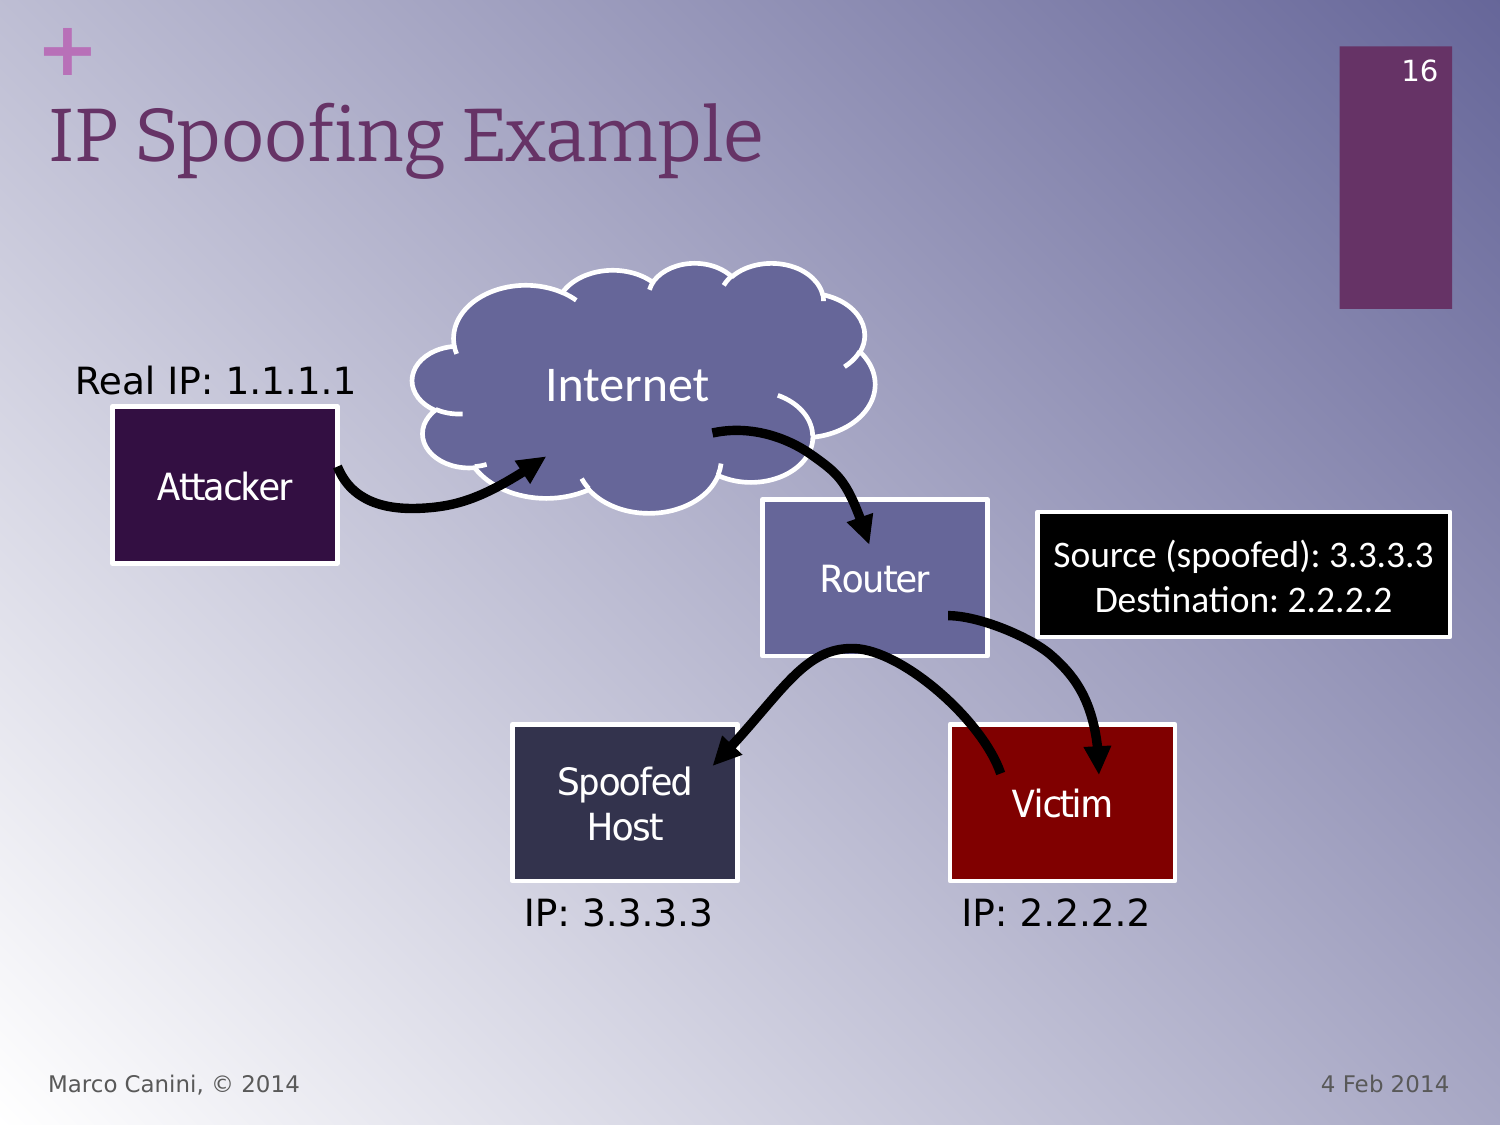

16
# IP Spoofing Example
Internet
Real IP: 1.1.1.1
Attacker

Router
Source (spoofed): 3.3.3.3
Destination: 2.2.2.2

Spoofed Host
Victim
IP: 3.3.3.3
IP: 2.2.2.2
Marco Canini, © 2014
4 Feb 2014